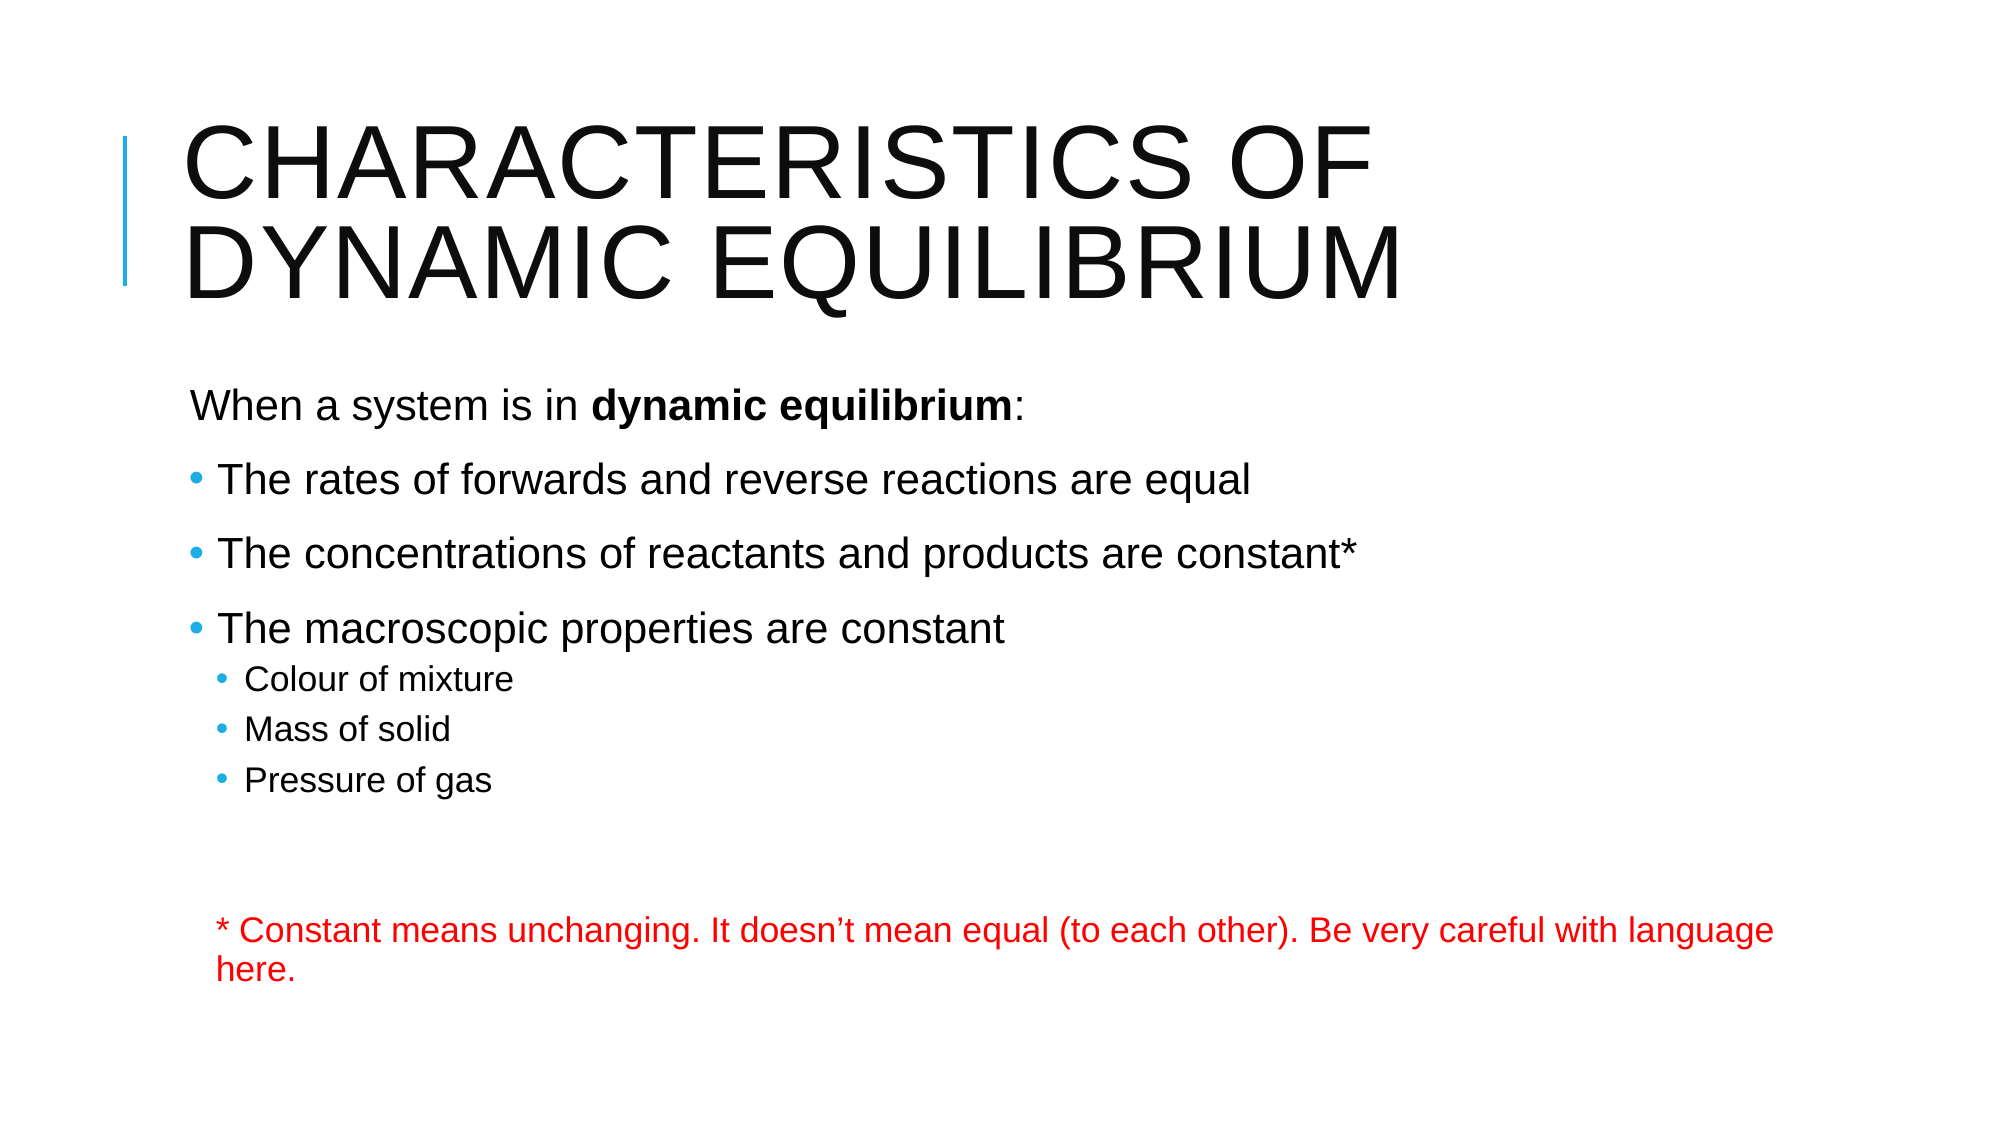

# CHARACTERISTICS OF DYNAMIC equilibrium
When a system is in dynamic equilibrium:
The rates of forwards and reverse reactions are equal
The concentrations of reactants and products are constant*
The macroscopic properties are constant
Colour of mixture
Mass of solid
Pressure of gas

* Constant means unchanging. It doesn’t mean equal (to each other). Be very careful with language here.